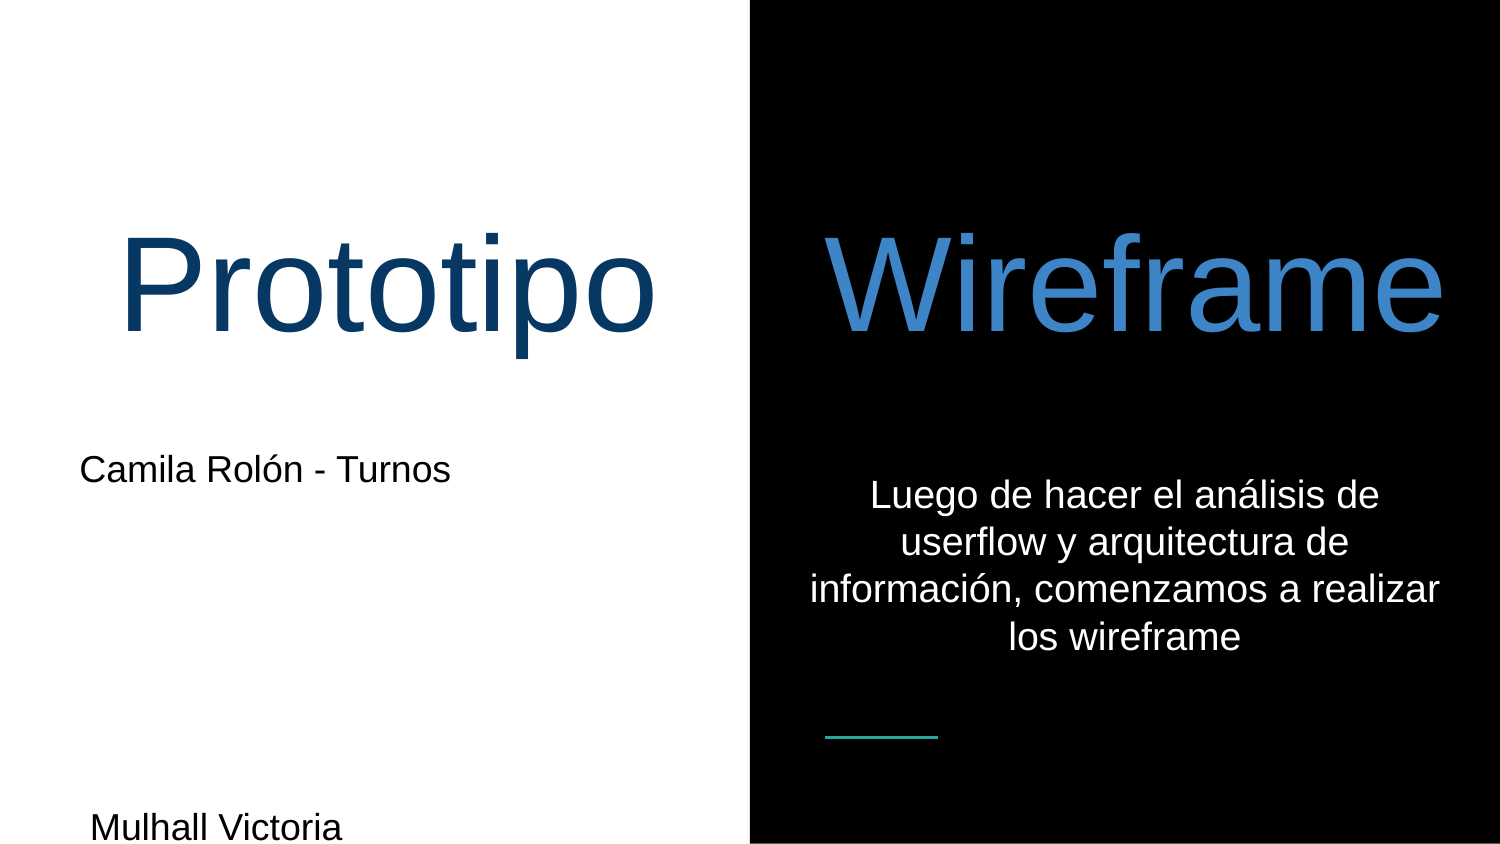

Prototipo
# Wireframe

Camila Rolón - Turnos

				   Mulhall Victoria
Luego de hacer el análisis de userflow y arquitectura de información, comenzamos a realizar los wireframe